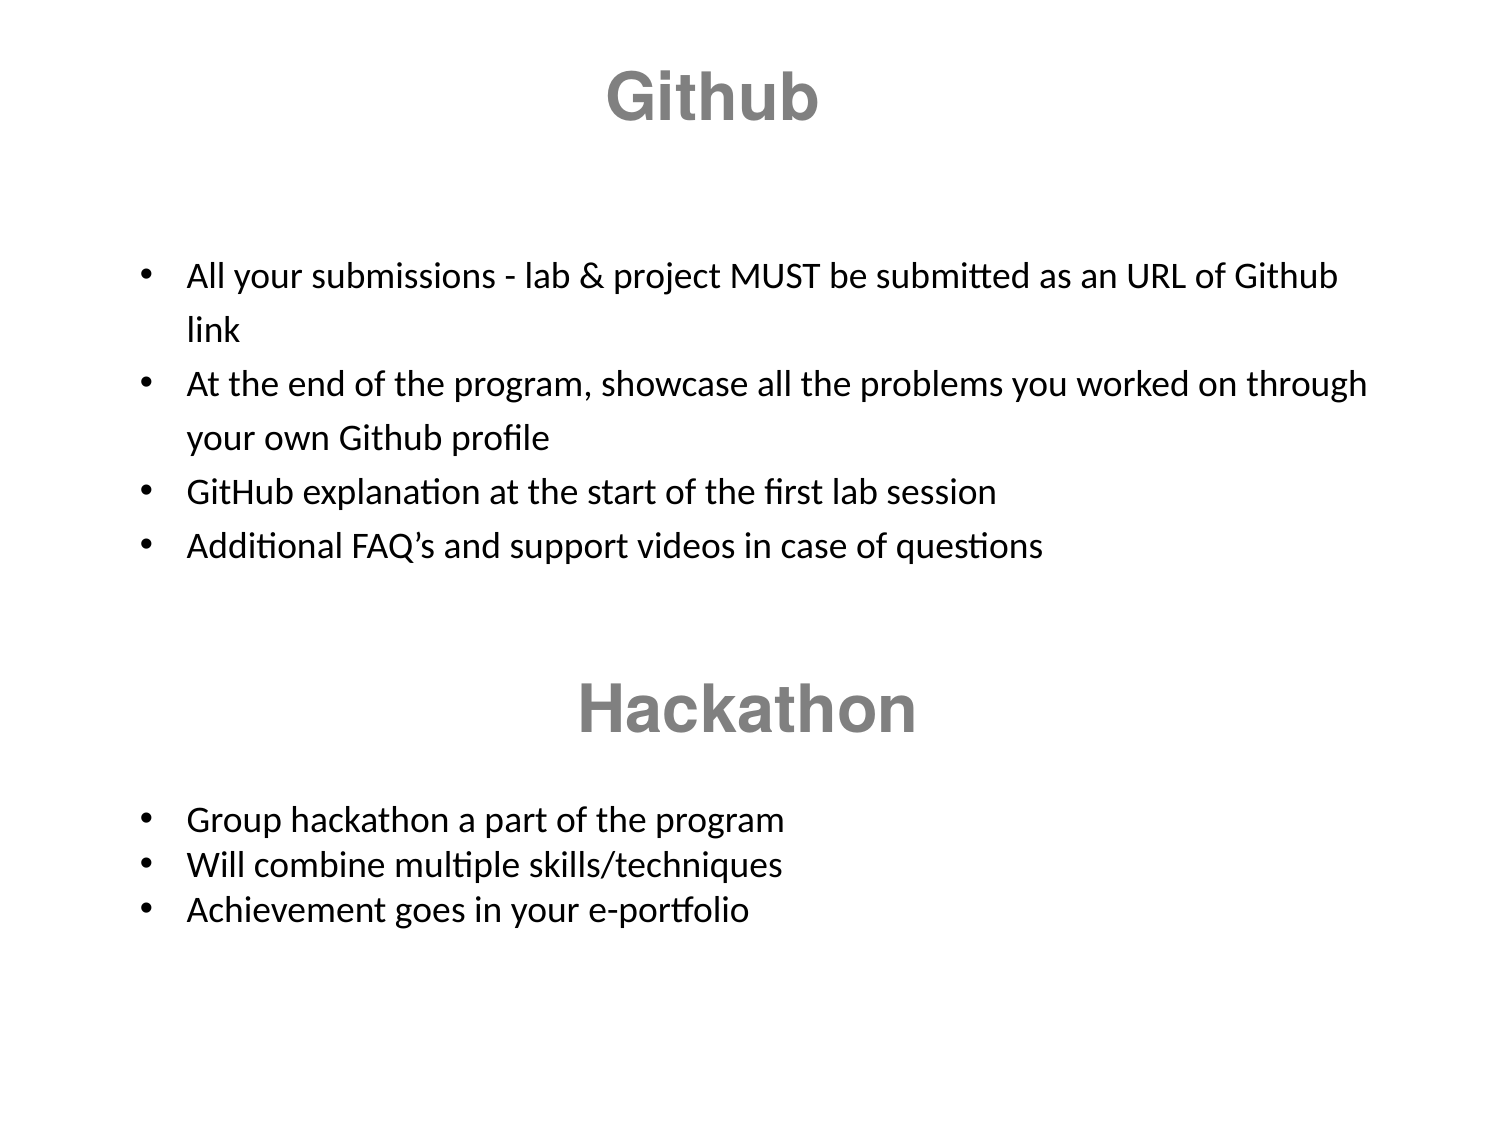

# Github
All your submissions - lab & project MUST be submitted as an URL of Github link
At the end of the program, showcase all the problems you worked on through your own Github profile
GitHub explanation at the start of the first lab session
Additional FAQ’s and support videos in case of questions
                         Hackathon
Group hackathon a part of the program
Will combine multiple skills/techniques
Achievement goes in your e-portfolio